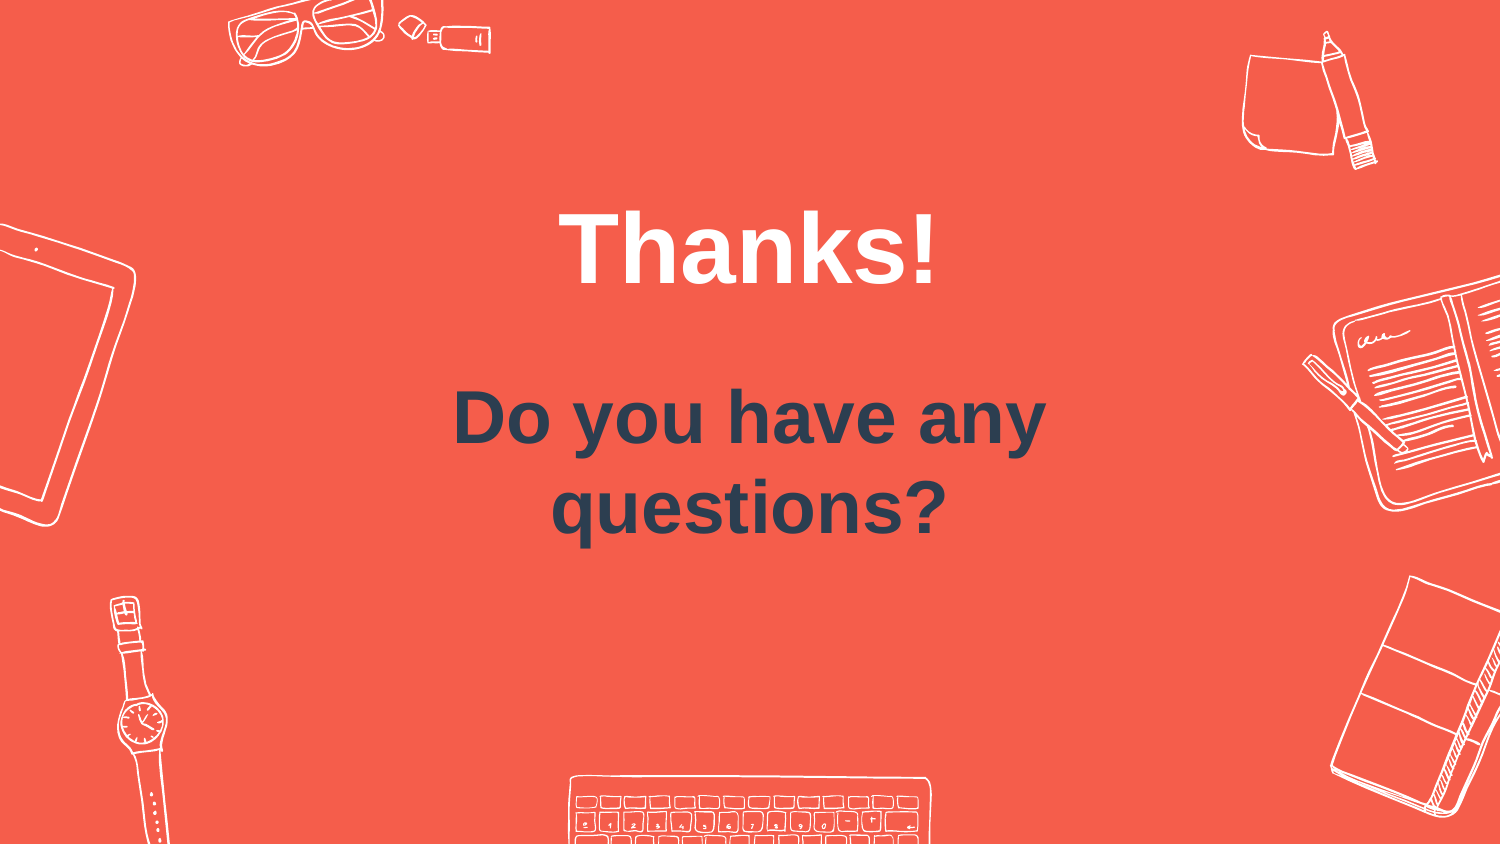

56
Thanks!
Do you have any questions?